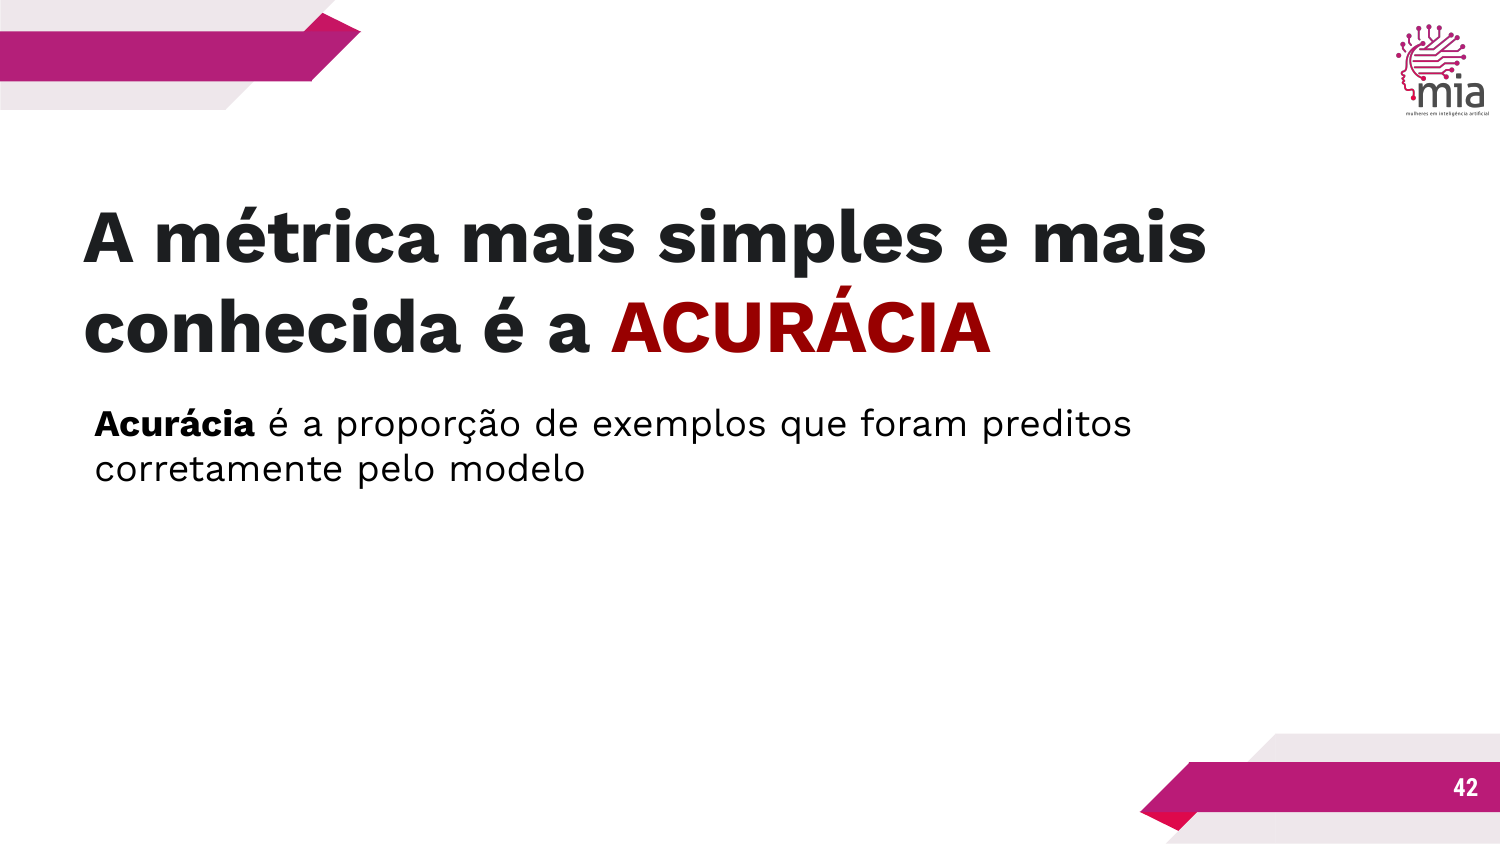

A métrica mais simples e mais conhecida é a ACURÁCIA
Acurácia é a proporção de exemplos que foram preditos corretamente pelo modelo

42